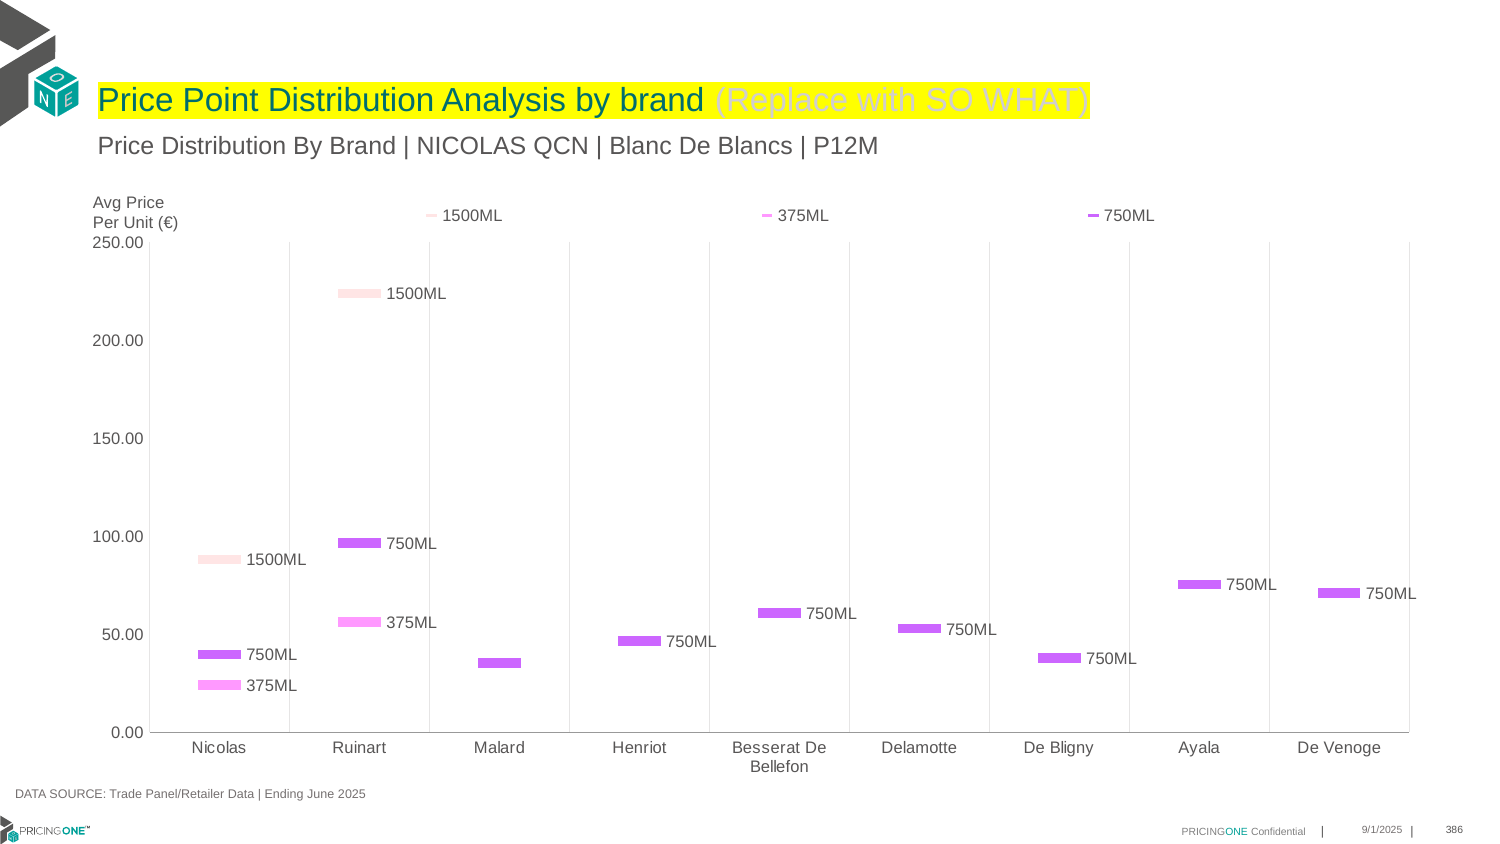

# Price Point Distribution Analysis by brand (Replace with SO WHAT)
Price Distribution By Brand | NICOLAS QCN | Blanc De Blancs | P12M

### Chart

| Category | 1500ML | 375ML | 750ML |
|---|---|---|---|
| Nicolas | 88.0586 | 24.1351 | 39.774 |
| Ruinart | 223.7708 | 56.2928 | 96.4542 |
| Malard | None | None | 35.276 |
| Henriot | None | None | 46.5588 |
| Besserat De Bellefon | None | None | 60.9066 |
| Delamotte | None | None | 52.7861 |
| De Bligny | None | None | 37.8521 |
| Ayala | None | None | 75.4286 |
| De Venoge | None | None | 70.9702 |
Avg Price
Per Unit (€)
DATA SOURCE: Trade Panel/Retailer Data | Ending June 2025
9/1/2025
386